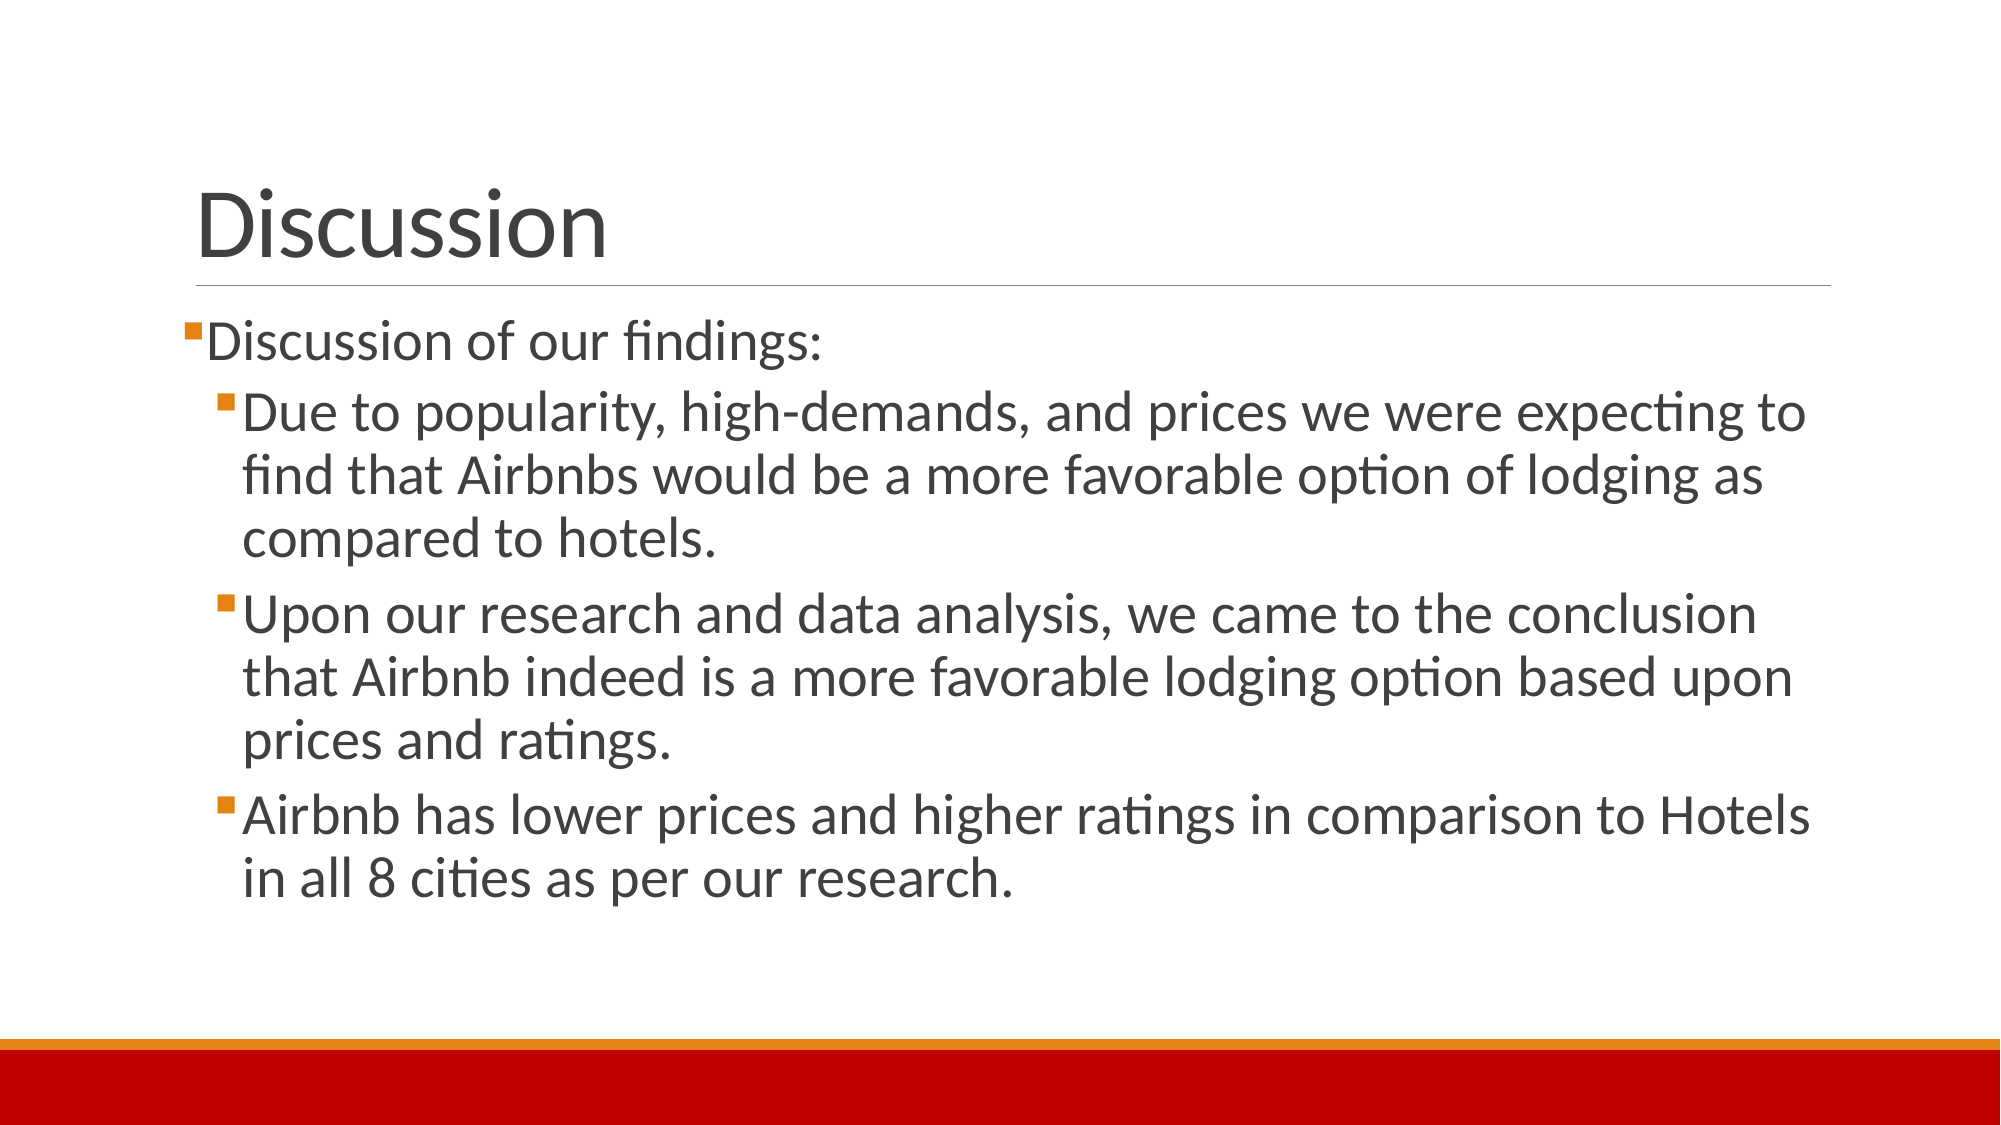

# Discussion
Discussion of our findings:
Due to popularity, high-demands, and prices we were expecting to find that Airbnbs would be a more favorable option of lodging as compared to hotels.
Upon our research and data analysis, we came to the conclusion that Airbnb indeed is a more favorable lodging option based upon prices and ratings.
Airbnb has lower prices and higher ratings in comparison to Hotels in all 8 cities as per our research.